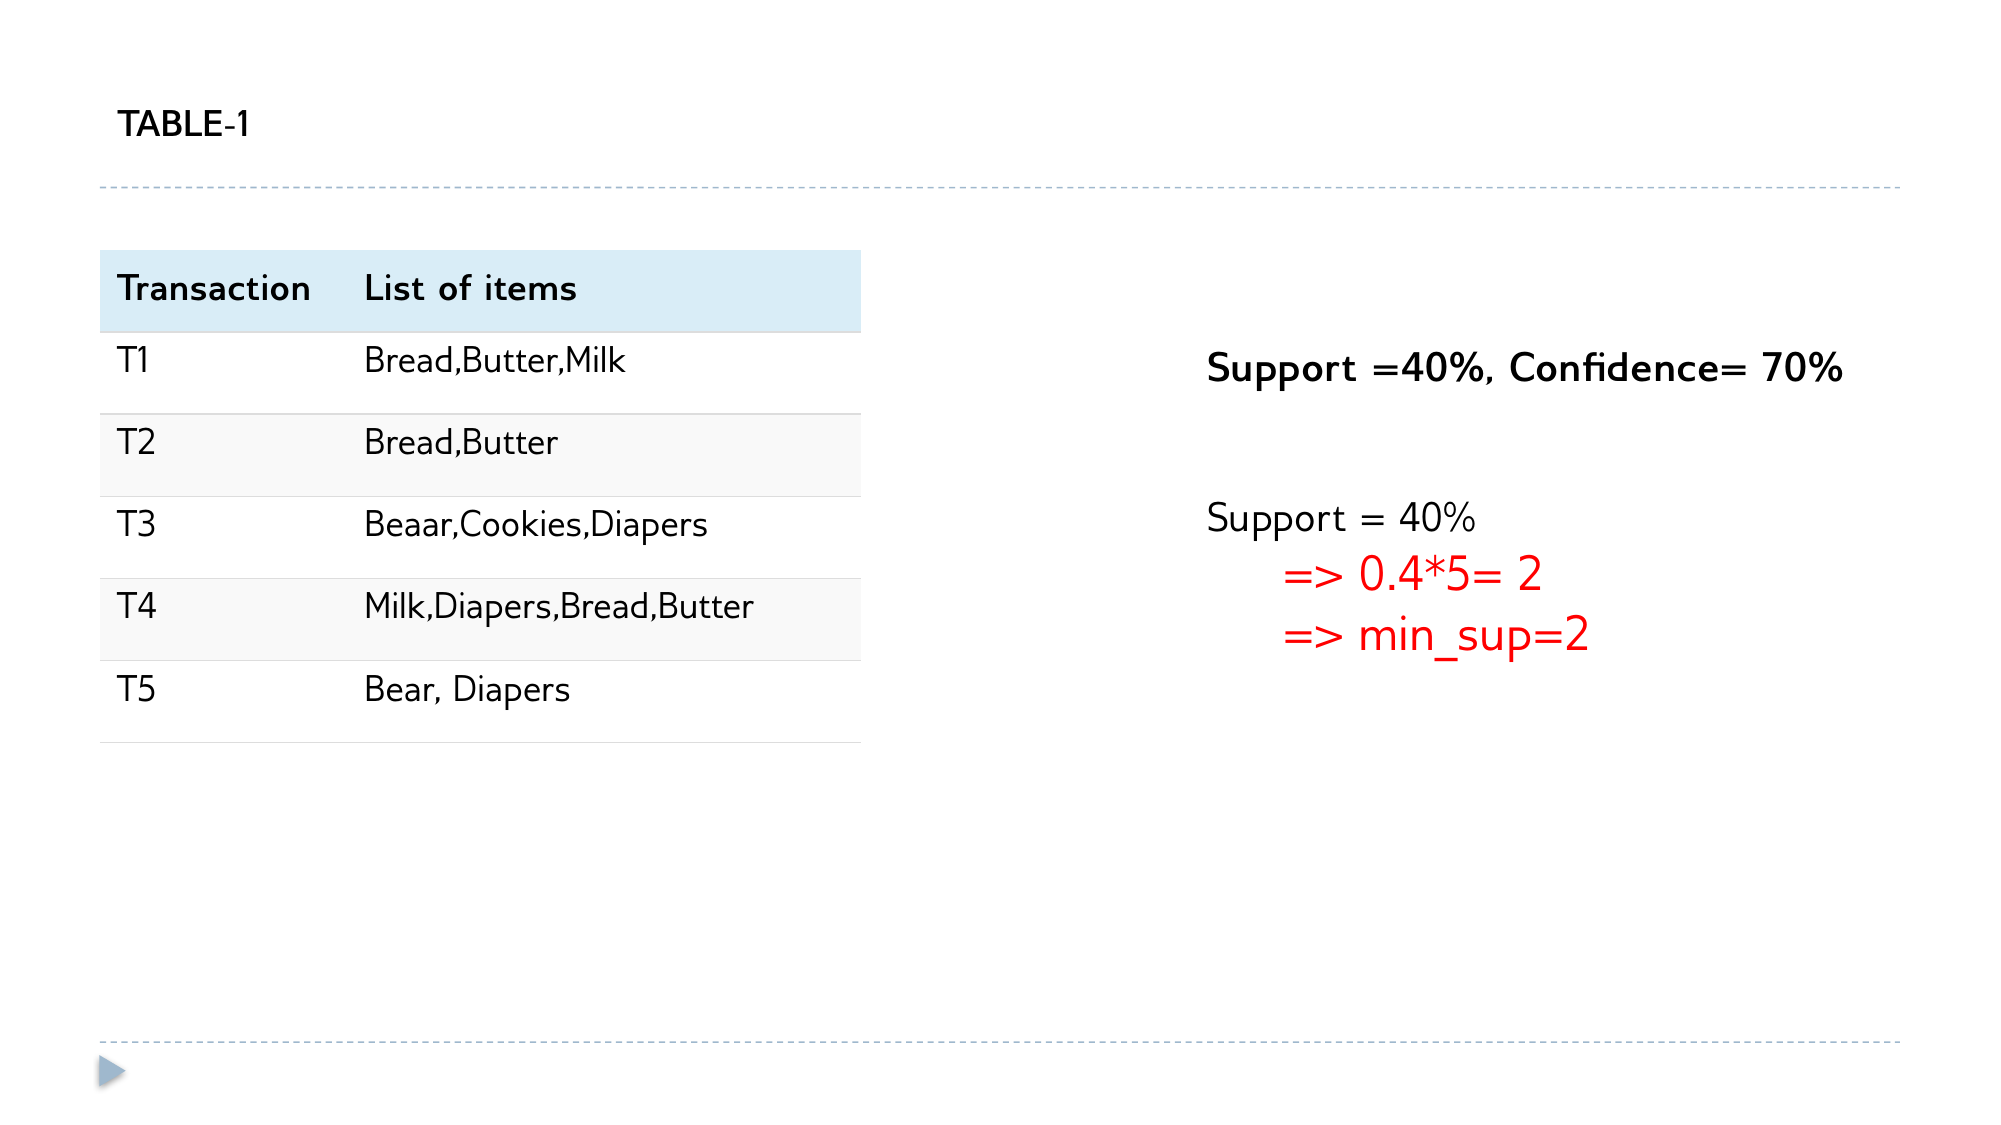

TABLE-1
| Transaction | List of items |
| --- | --- |
| T1 | Bread,Butter,Milk |
| T2 | Bread,Butter |
| T3 | Beaar,Cookies,Diapers |
| T4 | Milk,Diapers,Bread,Butter |
| T5 | Bear, Diapers |
Support =40%, Confidence= 70%

Support = 40%
=> 0.4*5= 2
=> min_sup=2